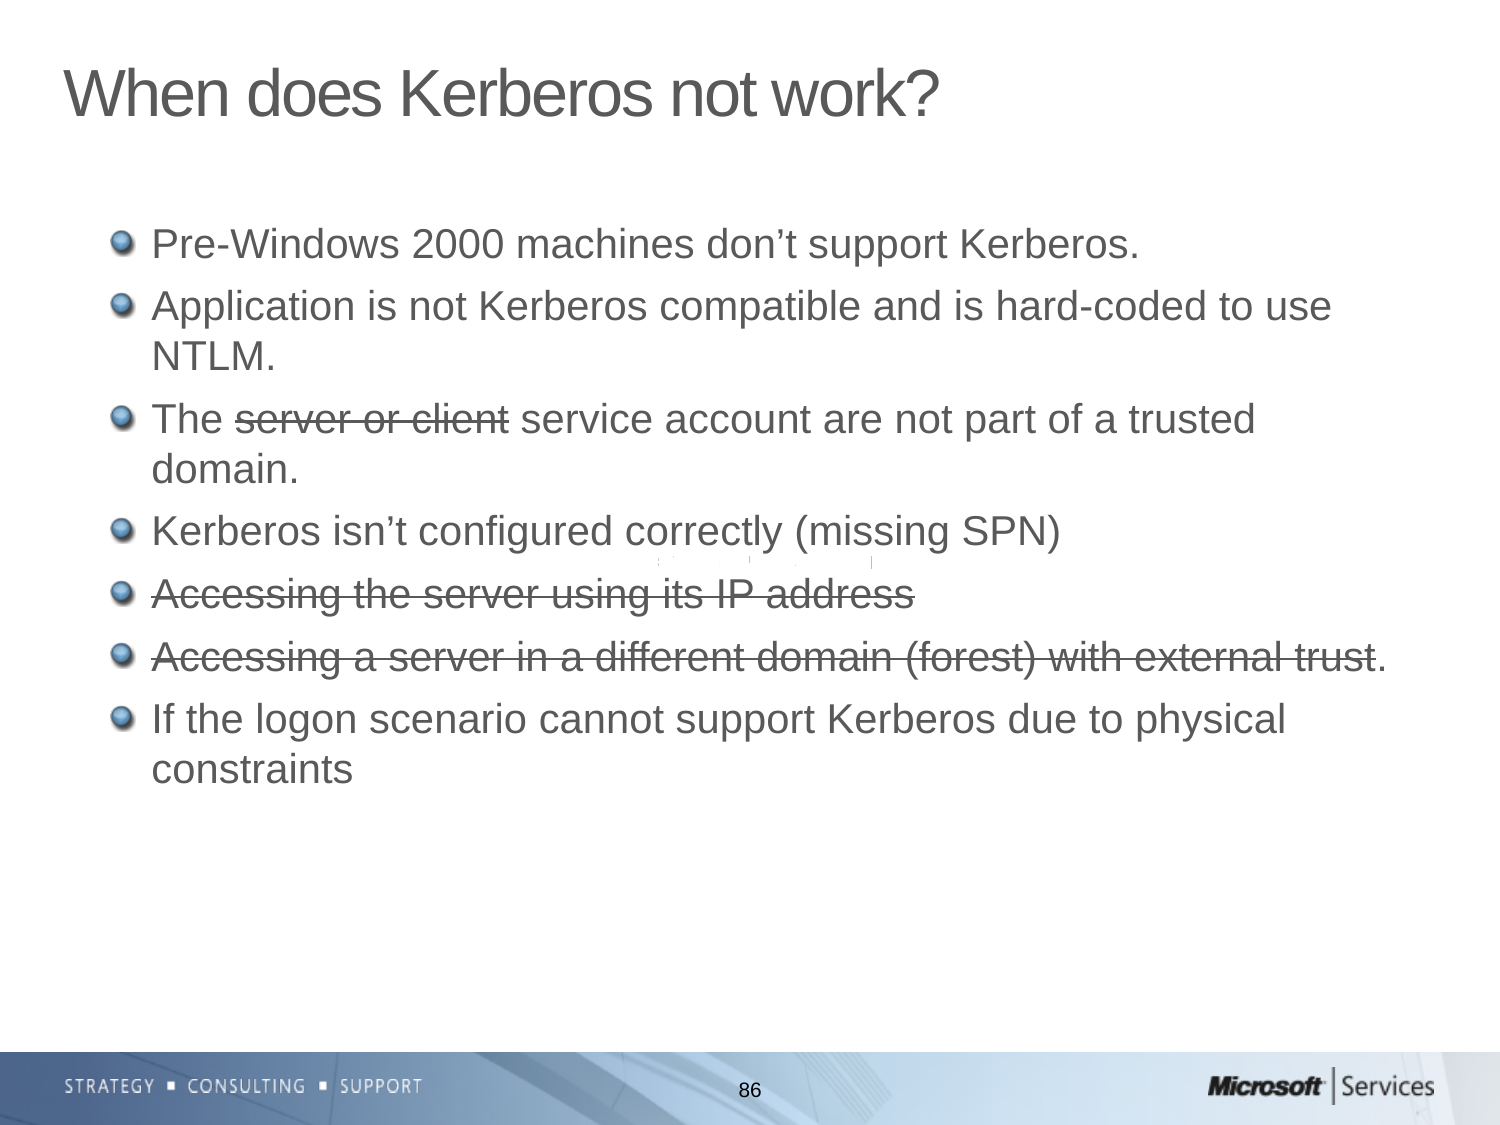

# When does Kerberos not work?

Pre-Windows 2000 machines don’t support Kerberos.
Application is not Kerberos compatible and is hard-coded to use NTLM.
The server or client service account are not part of a trusted domain.
Kerberos isn’t configured correctly (missing SPN)
Accessing the server using its IP address
Accessing a server in a different domain (forest) with external trust.
If the logon scenario cannot support Kerberos due to physical constraints